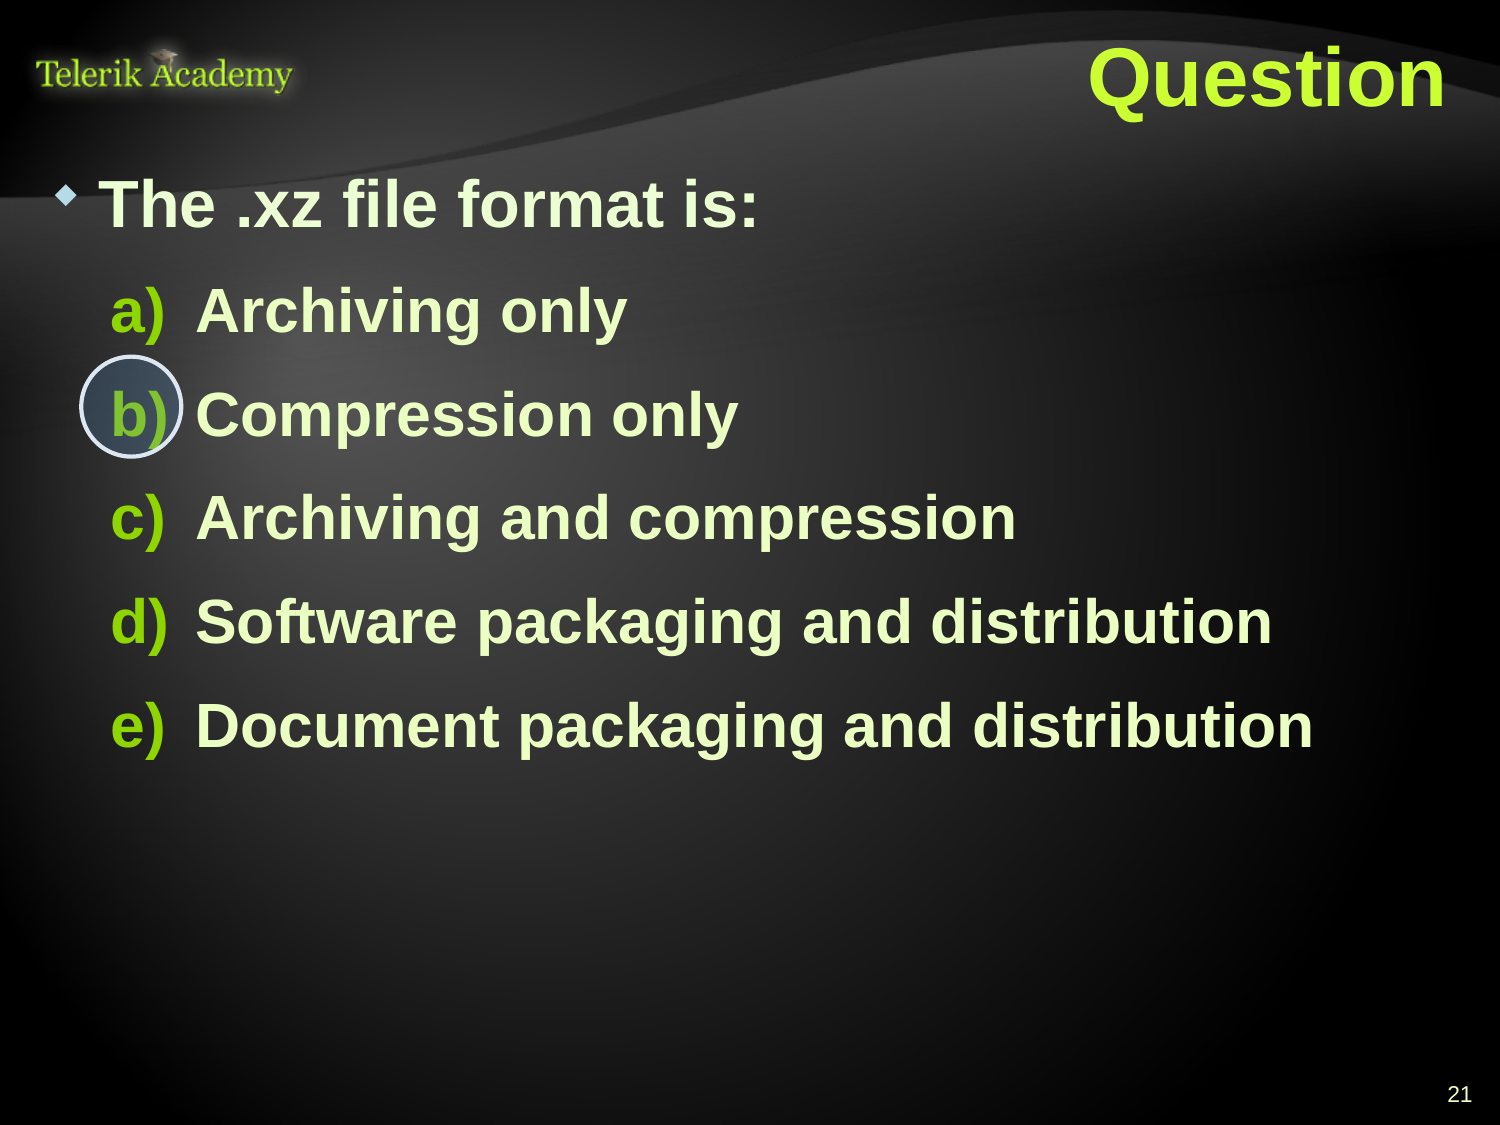

# Question
The .xz file format is:
Archiving only
Compression only
Archiving and compression
Software packaging and distribution
Document packaging and distribution

21